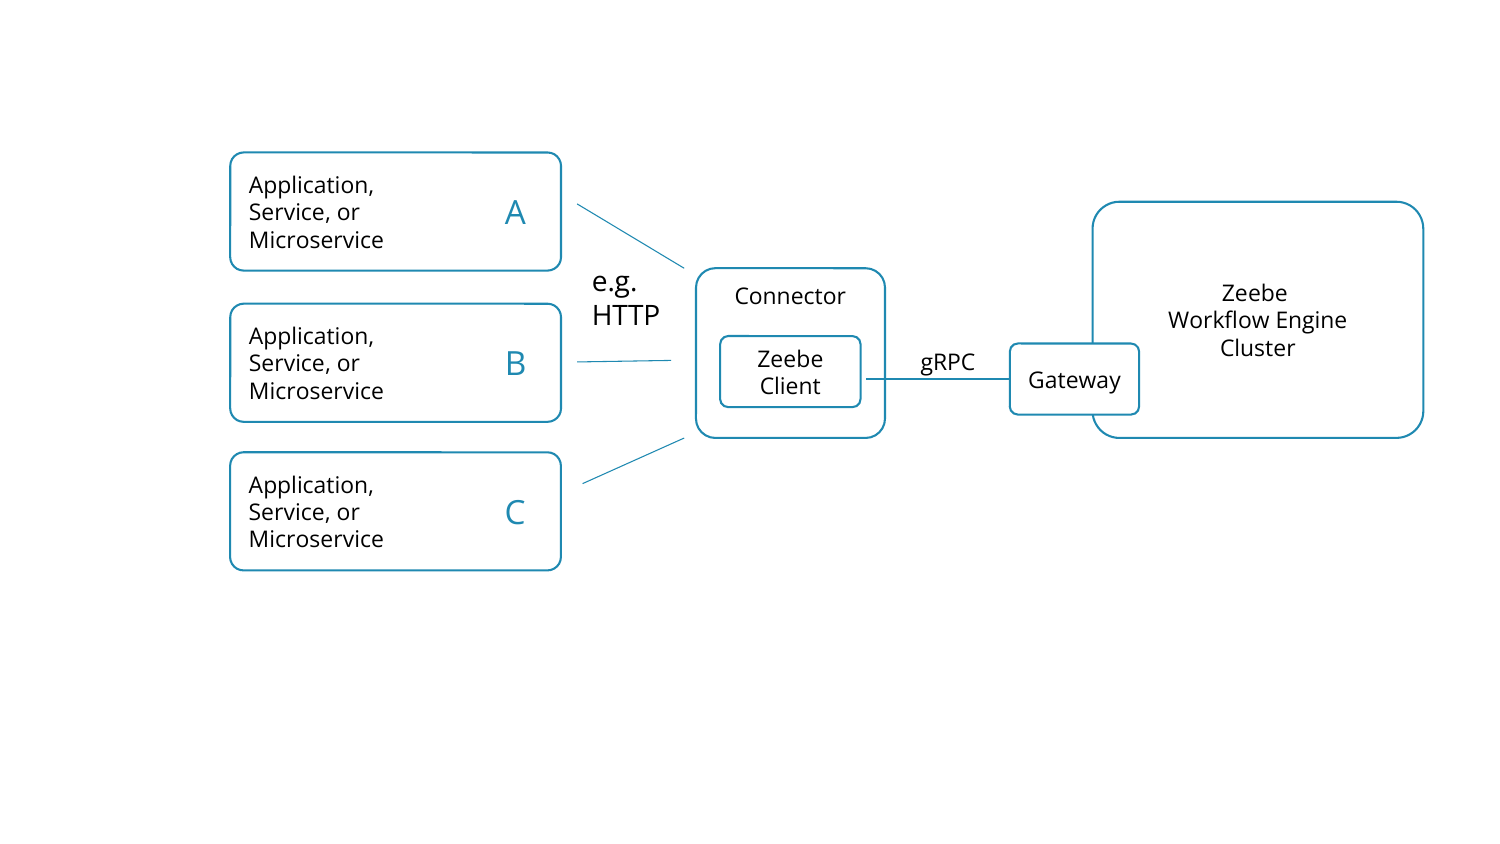

Application,
Service, or
Microservice
A
Zeebe
Workflow Engine
Cluster
e.g. HTTP
Connector
Application,
Service, or
Microservice
B
Zeebe Client
gRPC
Gateway
Application,
Service, or
Microservice
C